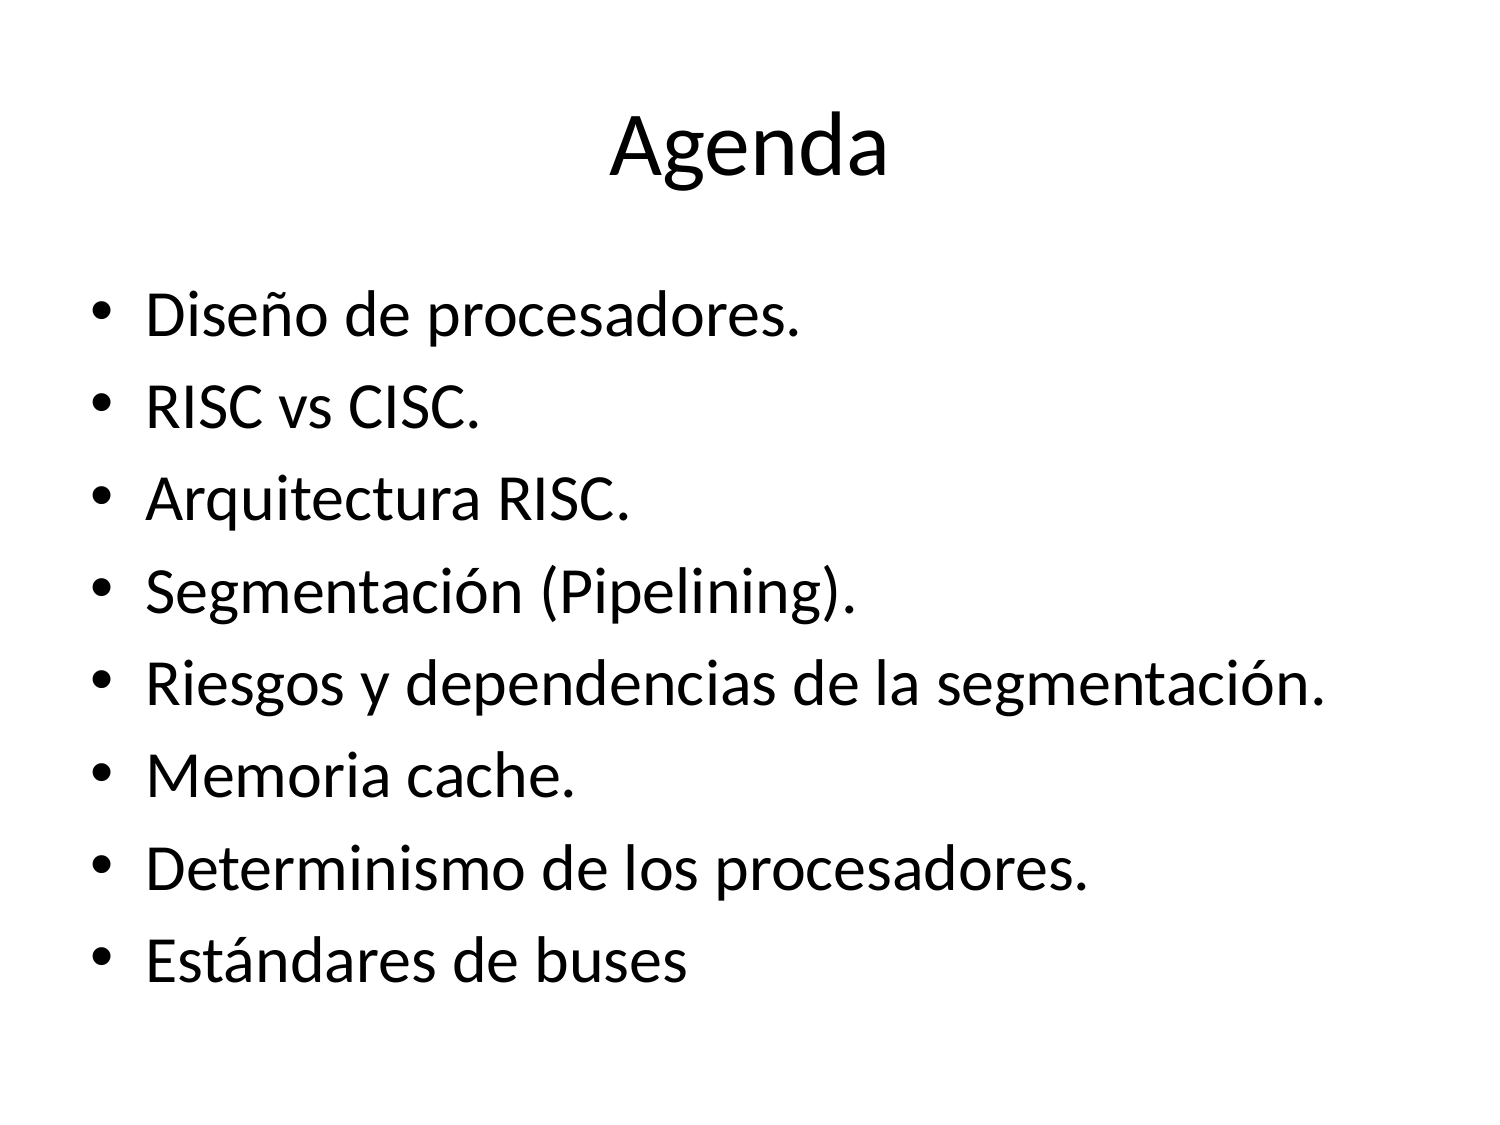

# Agenda
Diseño de procesadores.
RISC vs CISC.
Arquitectura RISC.
Segmentación (Pipelining).
Riesgos y dependencias de la segmentación.
Memoria cache.
Determinismo de los procesadores.
Estándares de buses